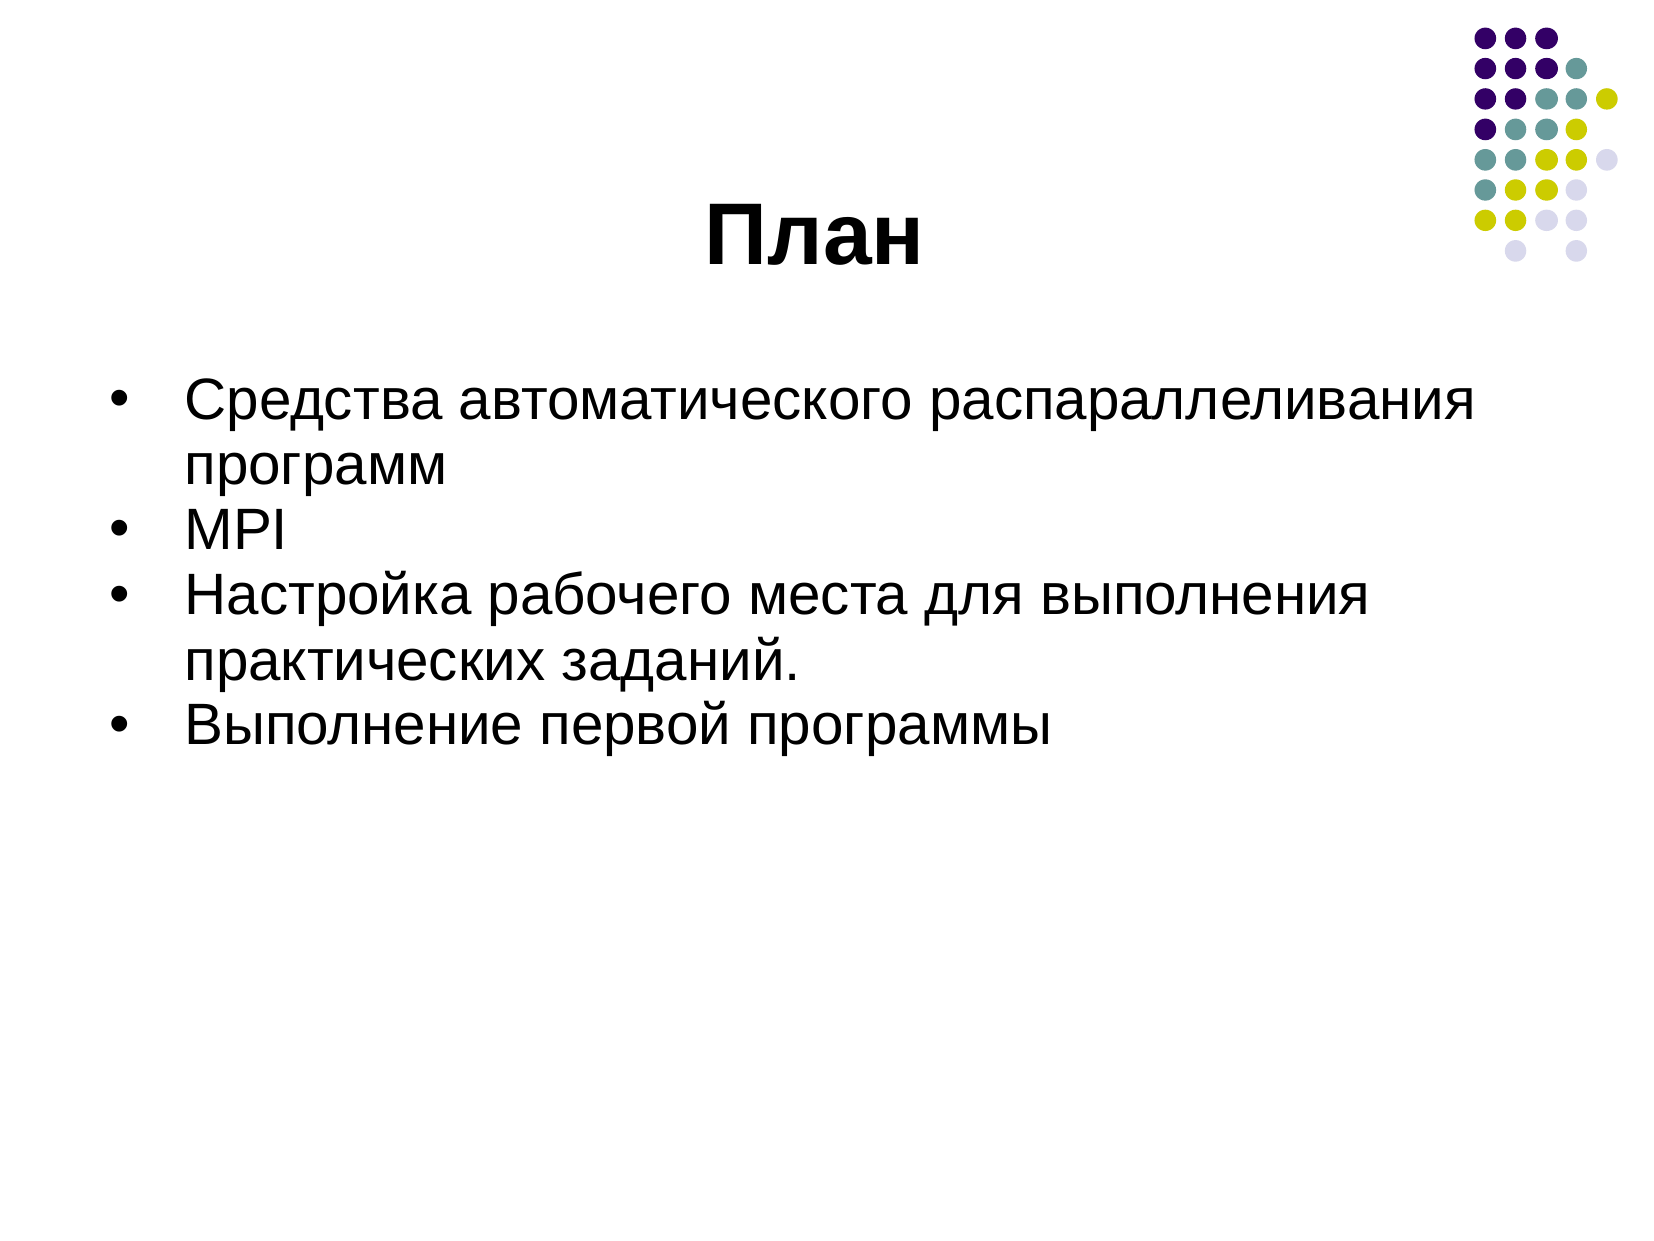

# План
Средства автоматического распараллеливания программ
MPI
Настройка рабочего места для выполнения практических заданий.
Выполнение первой программы
2008